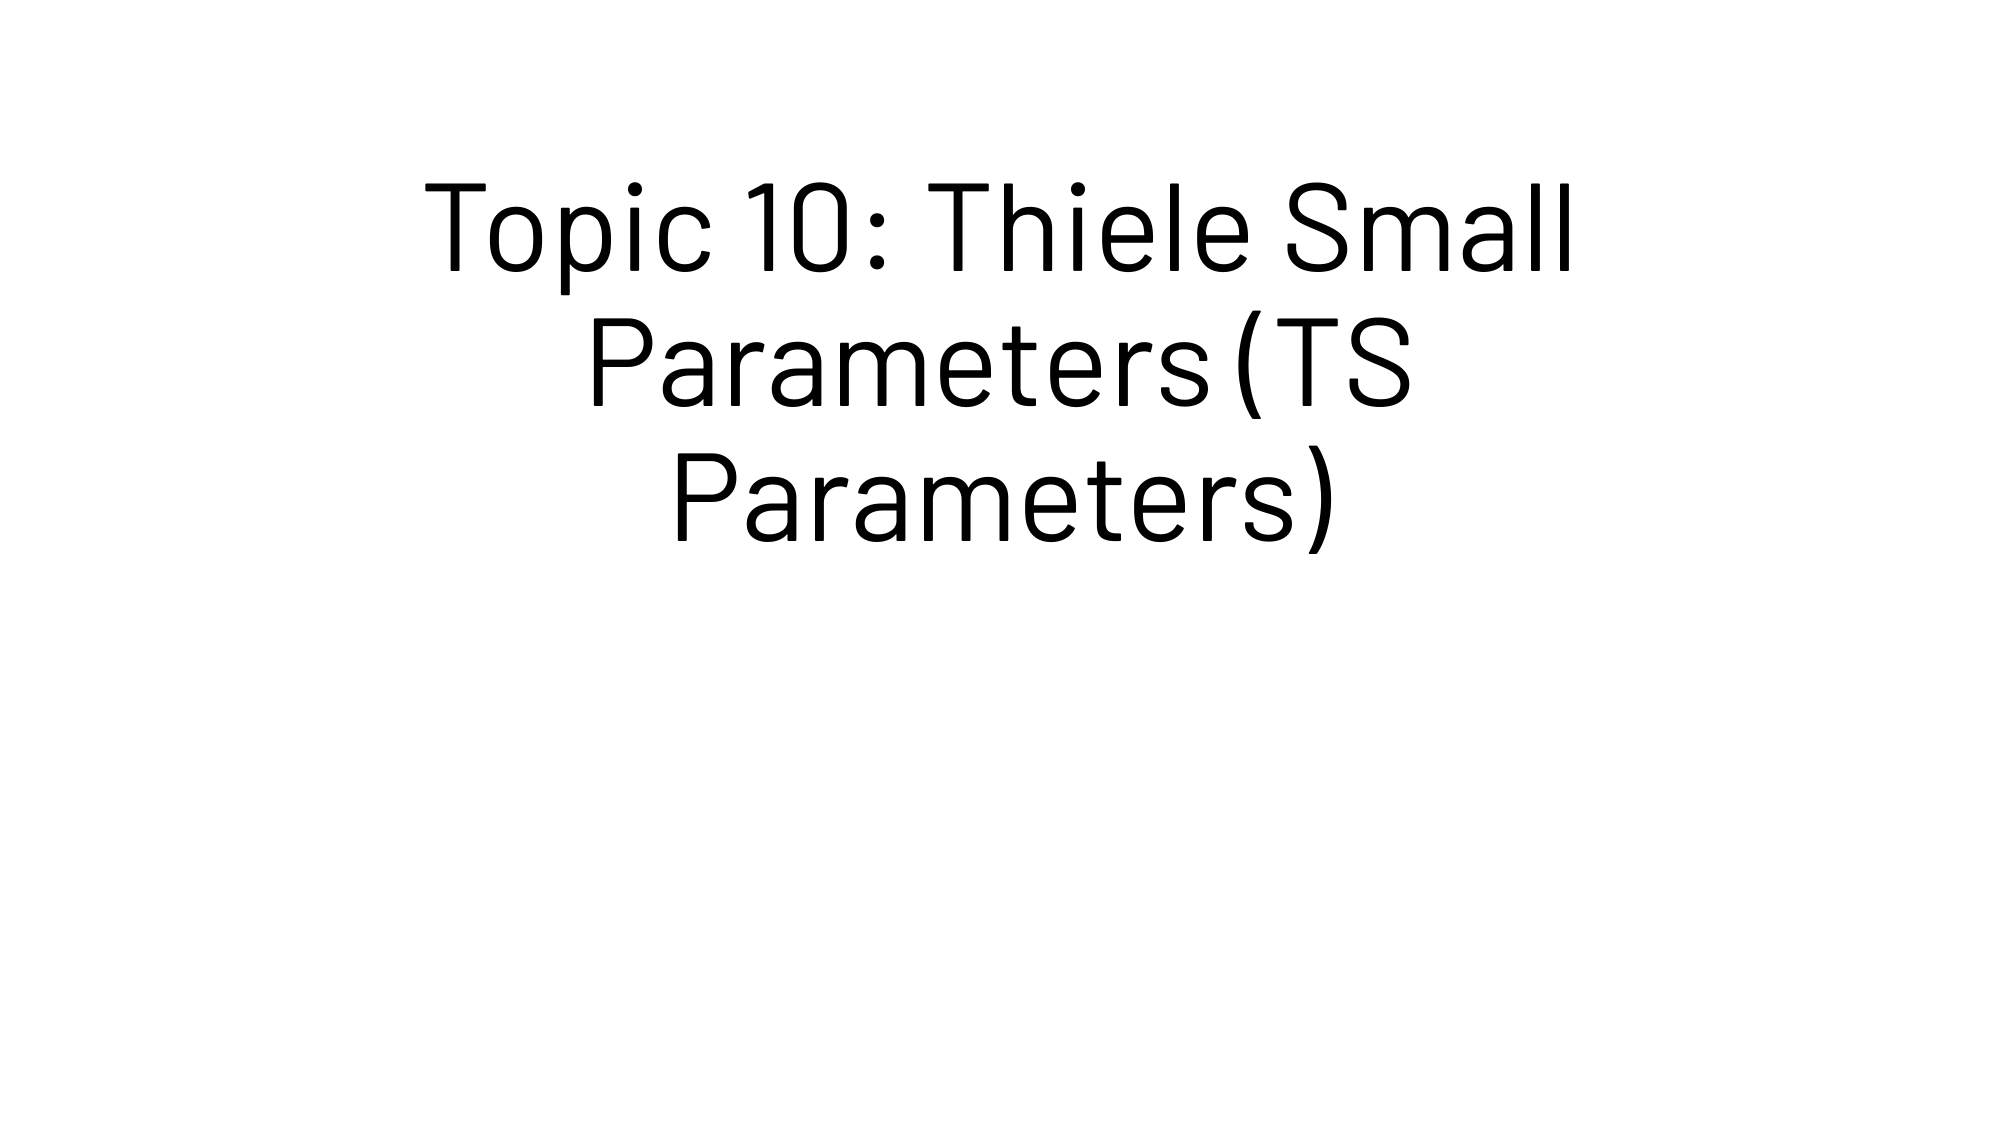

# Topic 10: Thiele Small Parameters (TS Parameters)